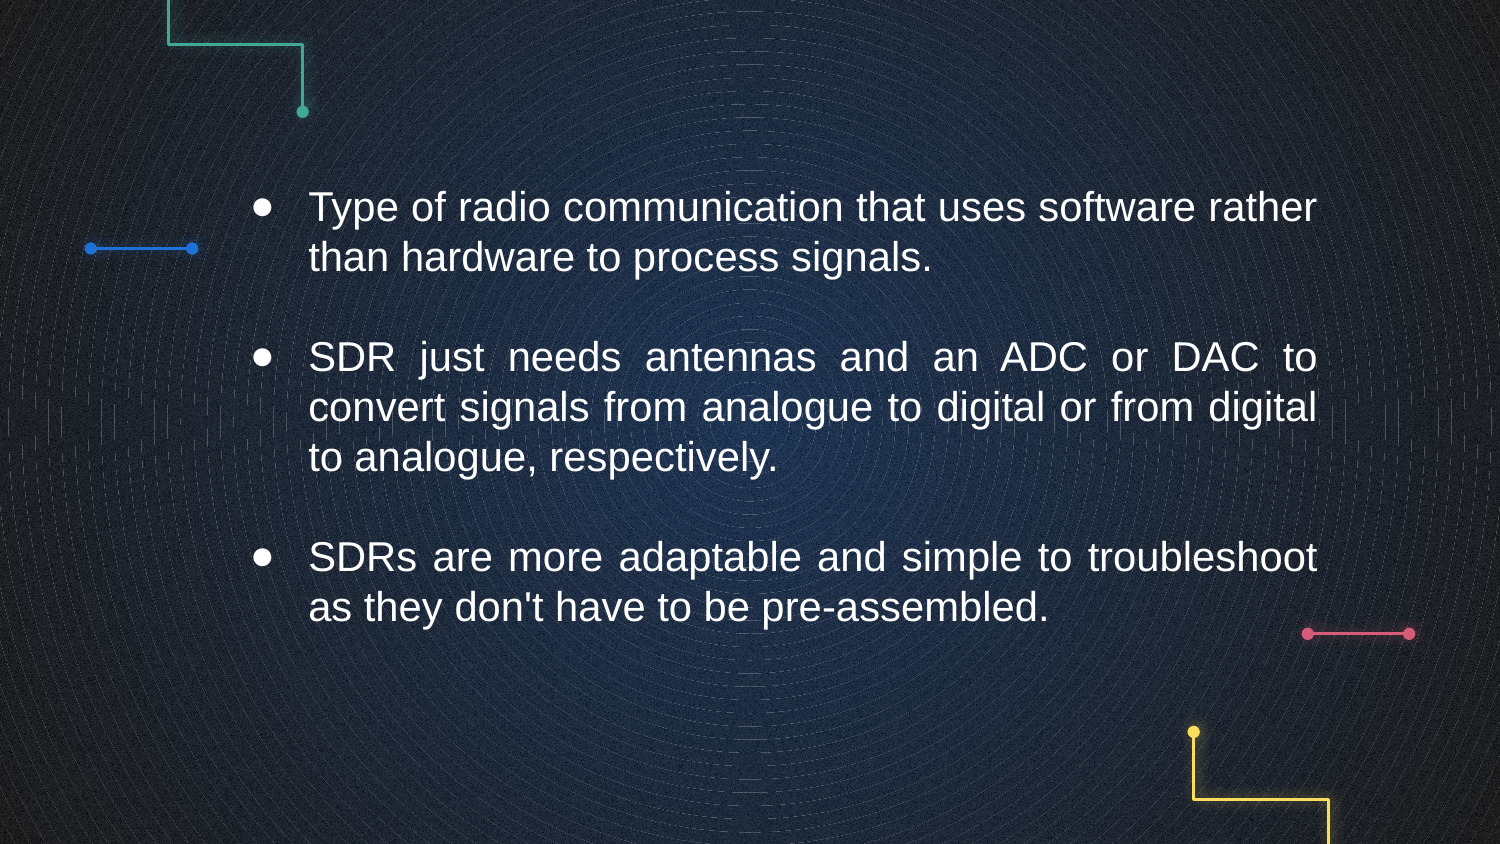

Type of radio communication that uses software rather than hardware to process signals.

SDR just needs antennas and an ADC or DAC to convert signals from analogue to digital or from digital to analogue, respectively.

SDRs are more adaptable and simple to troubleshoot as they don't have to be pre-assembled.